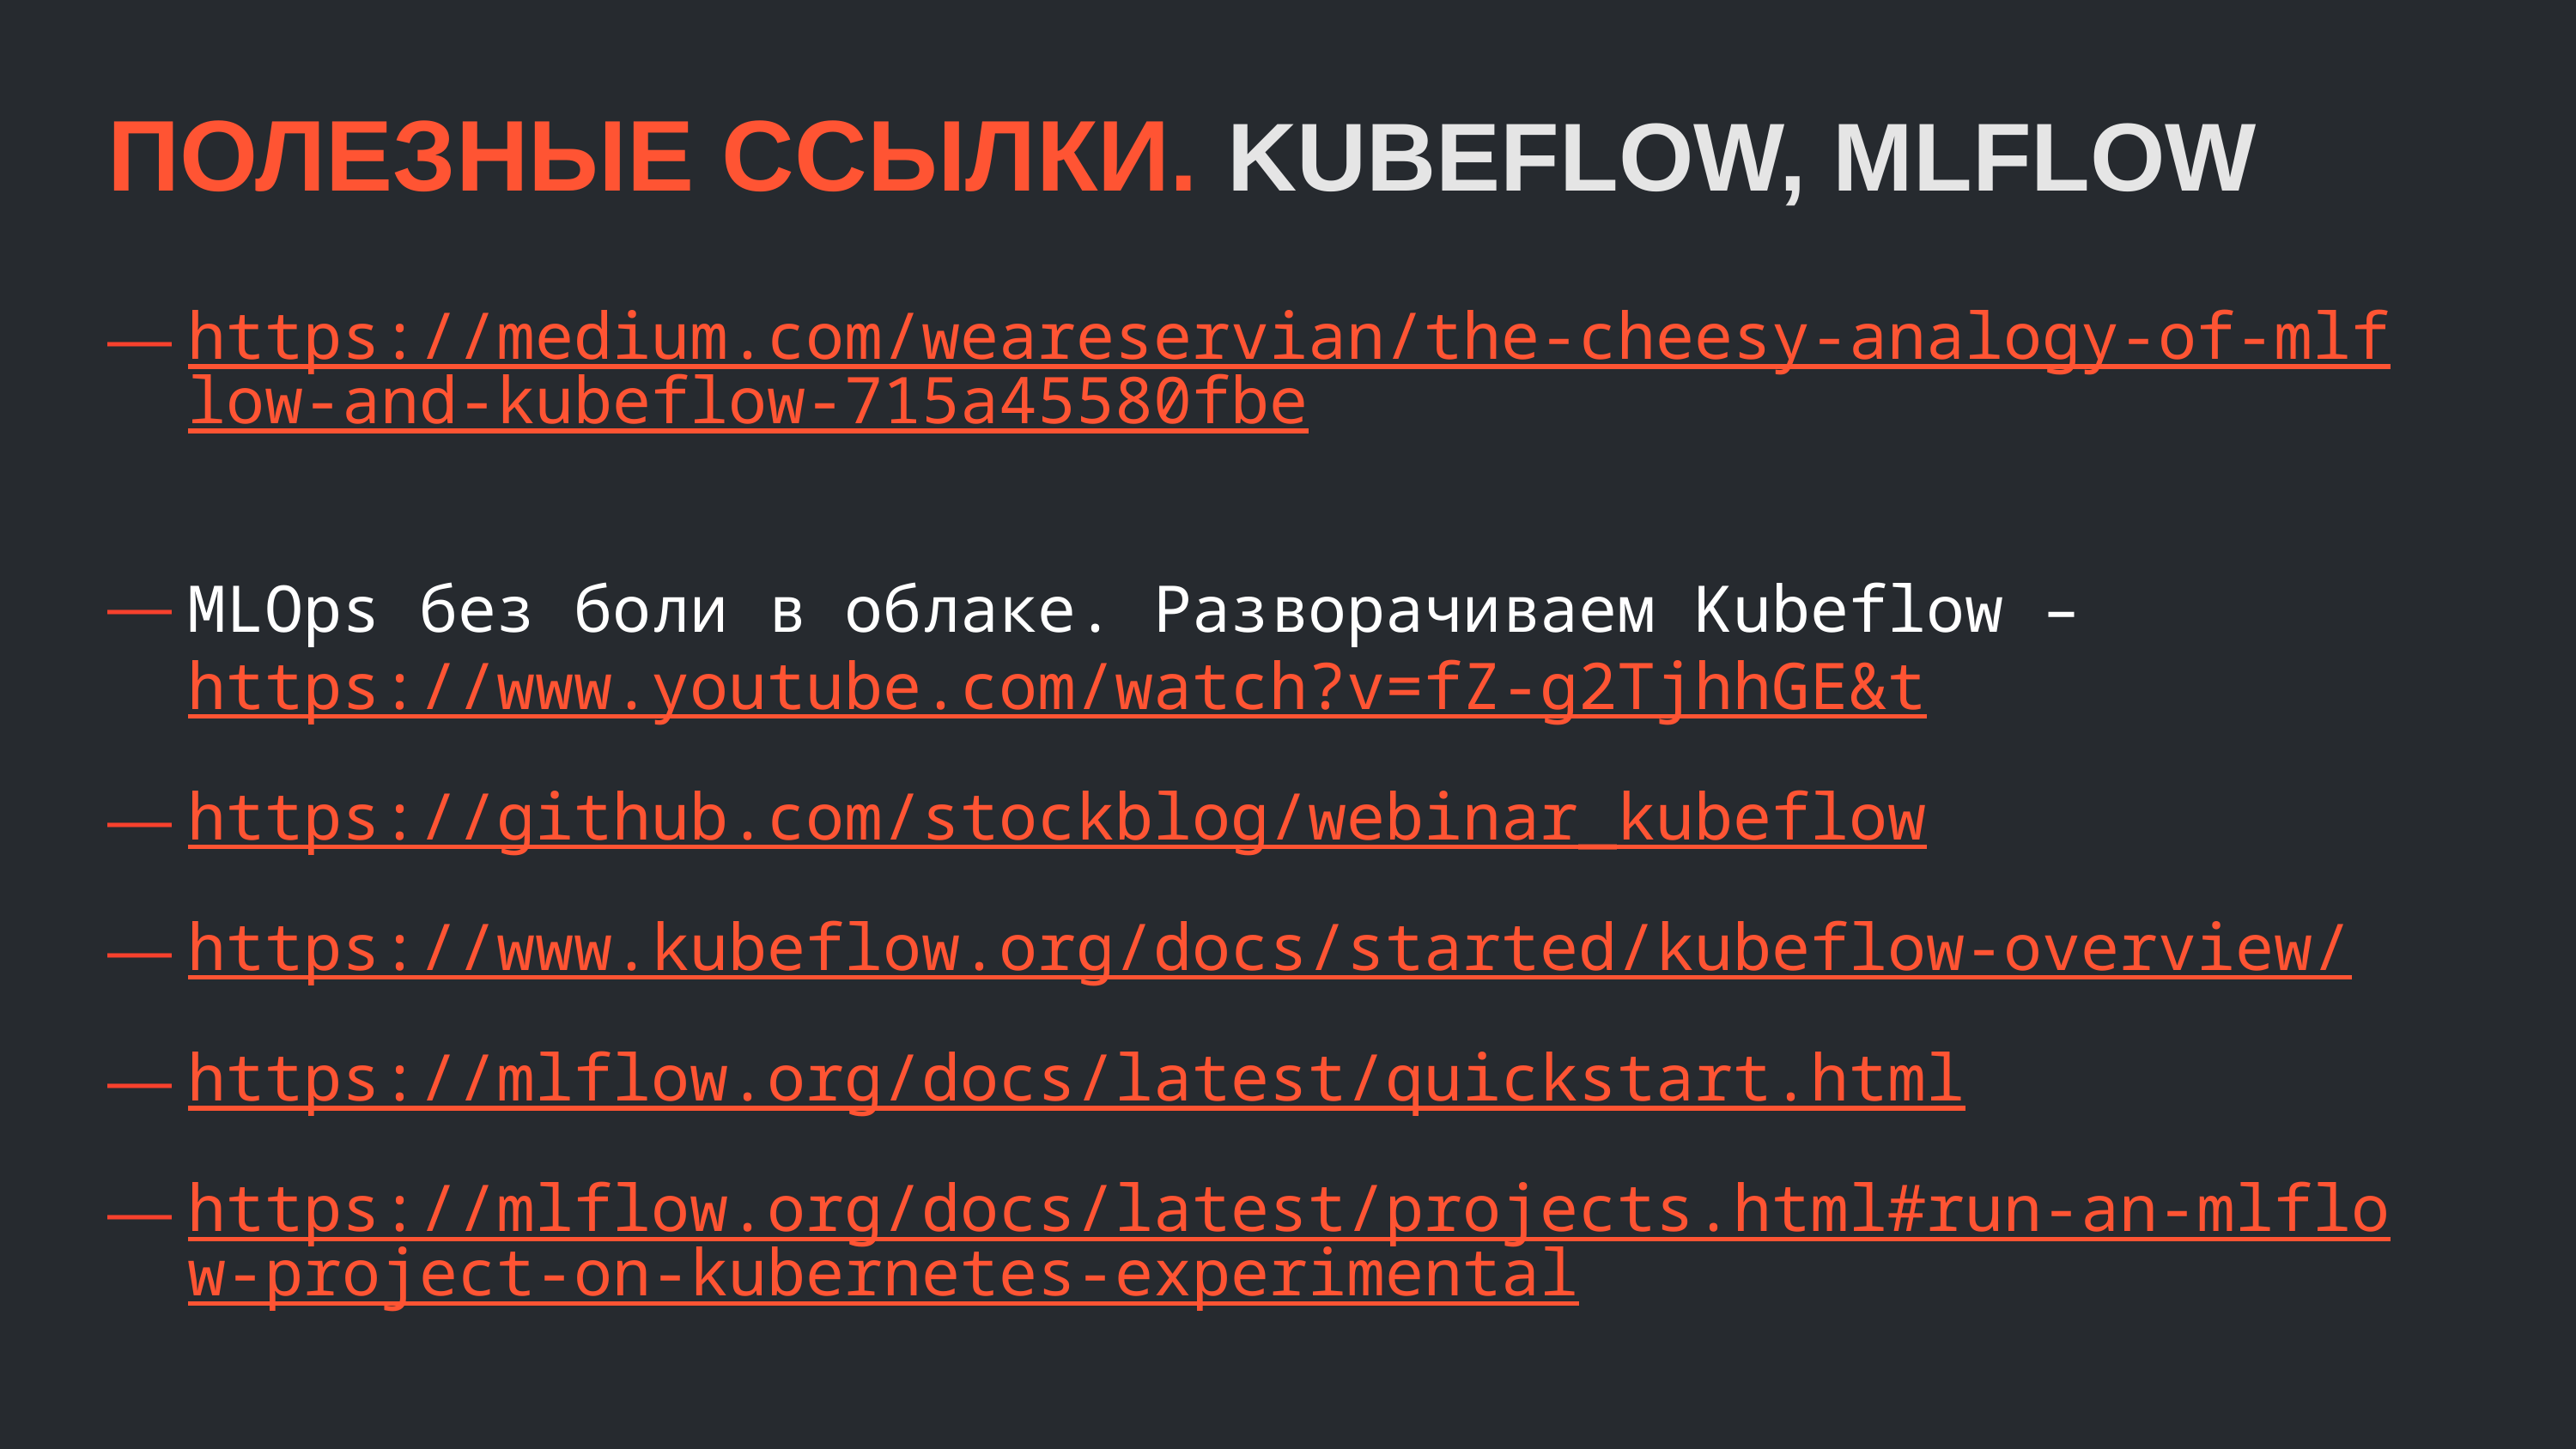

ПОЛЕЗНЫЕ ССЫЛКИ. KUBEFLOW, MLFLOW

https://medium.com/weareservian/the-cheesy-analogy-of-mlflow-and-kubeflow-715a45580fbe
MLOps без боли в облаке. Разворачиваем Kubeflow –
https://www.youtube.com/watch?v=fZ-g2TjhhGE&t
https://github.com/stockblog/webinar_kubeflow
https://www.kubeflow.org/docs/started/kubeflow-overview/
https://mlflow.org/docs/latest/quickstart.html
https://mlflow.org/docs/latest/projects.html#run-an-mlflow-project-on-kubernetes-experimental
https://github.com/imaginea/mlflow-on-k8s